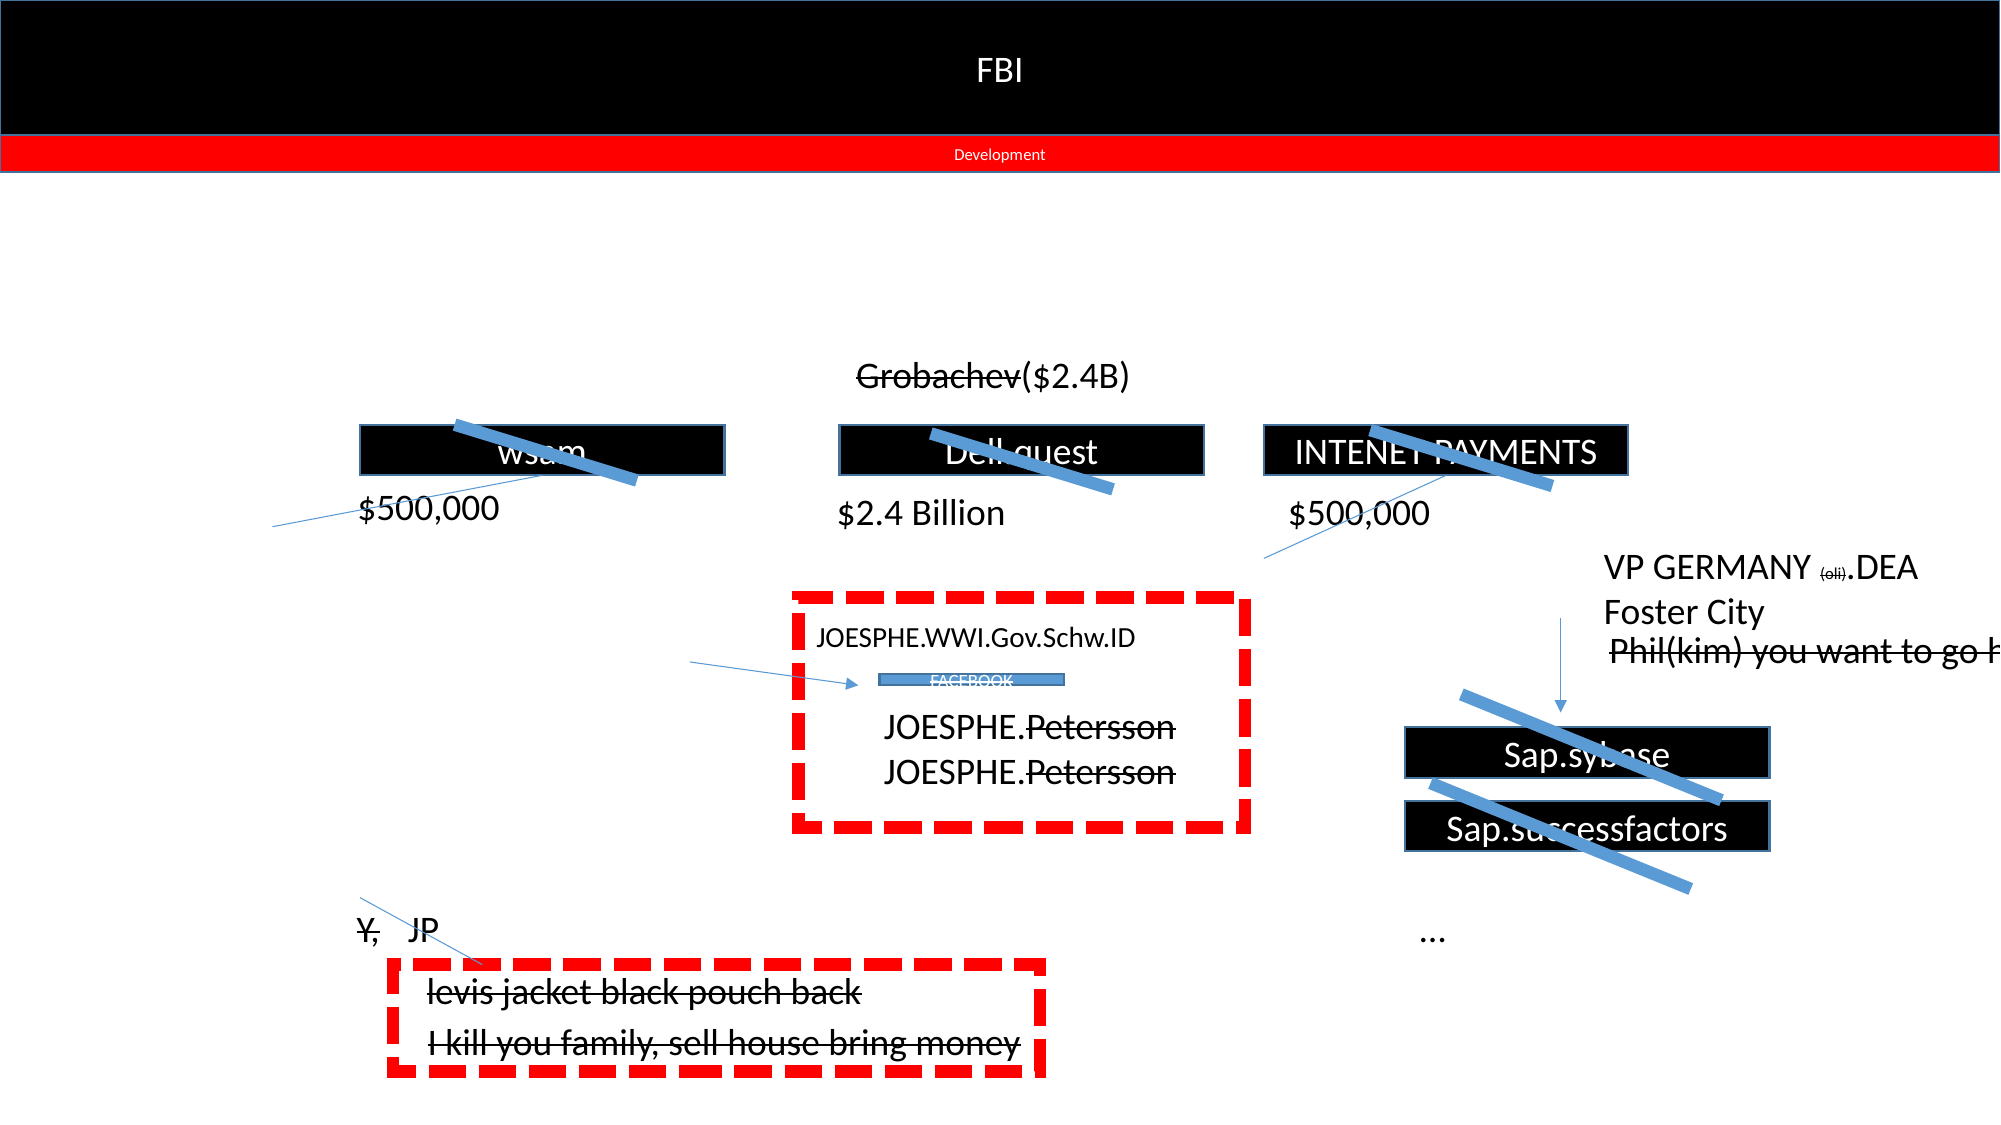

FBI
Development
Grobachev($2.4B)
INTENET PAYMENTS
wsam
Dell.quest
$500,000
$2.4 Billion
$500,000
VP GERMANY (oli).DEA
Foster City

JOESPHE.WWI.Gov.Schw.ID
Phil(kim) you want to go home
FACEBOOK
JOESPHE.Petersson
JOESPHE.Petersson
Sap.sybase
Sap.successfactors
Y,
JP
…
levis jacket black pouch back

I kill you family, sell house bring money